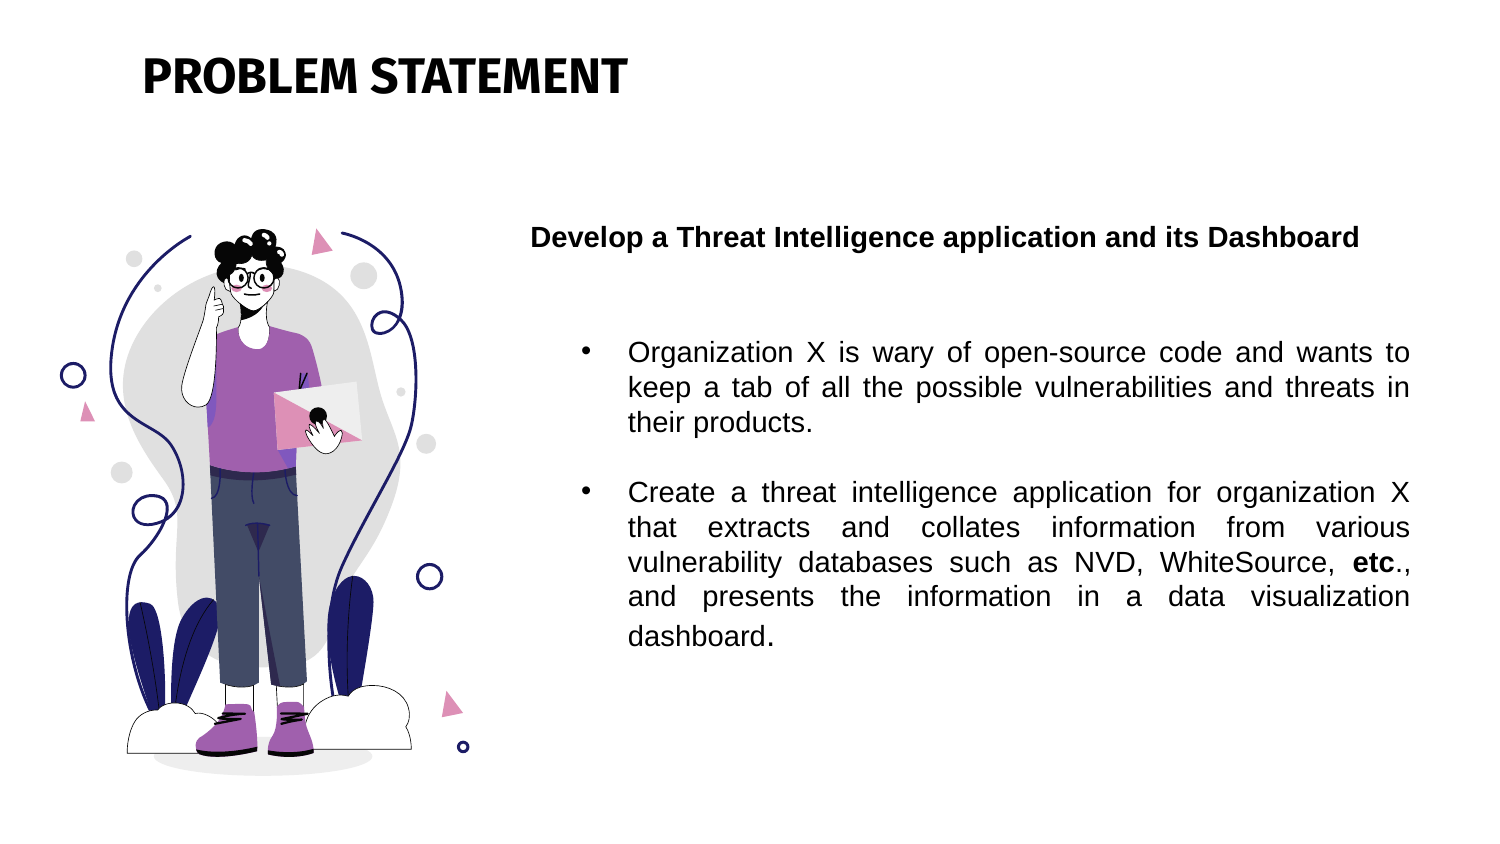

# PROBLEM STATEMENT
Develop a Threat Intelligence application and its Dashboard

Organization X is wary of open-source code and wants to keep a tab of all the possible vulnerabilities and threats in their products.

Create a threat intelligence application for organization X that extracts and collates information from various vulnerability databases such as NVD, WhiteSource, etc., and presents the information in a data visualization dashboard.